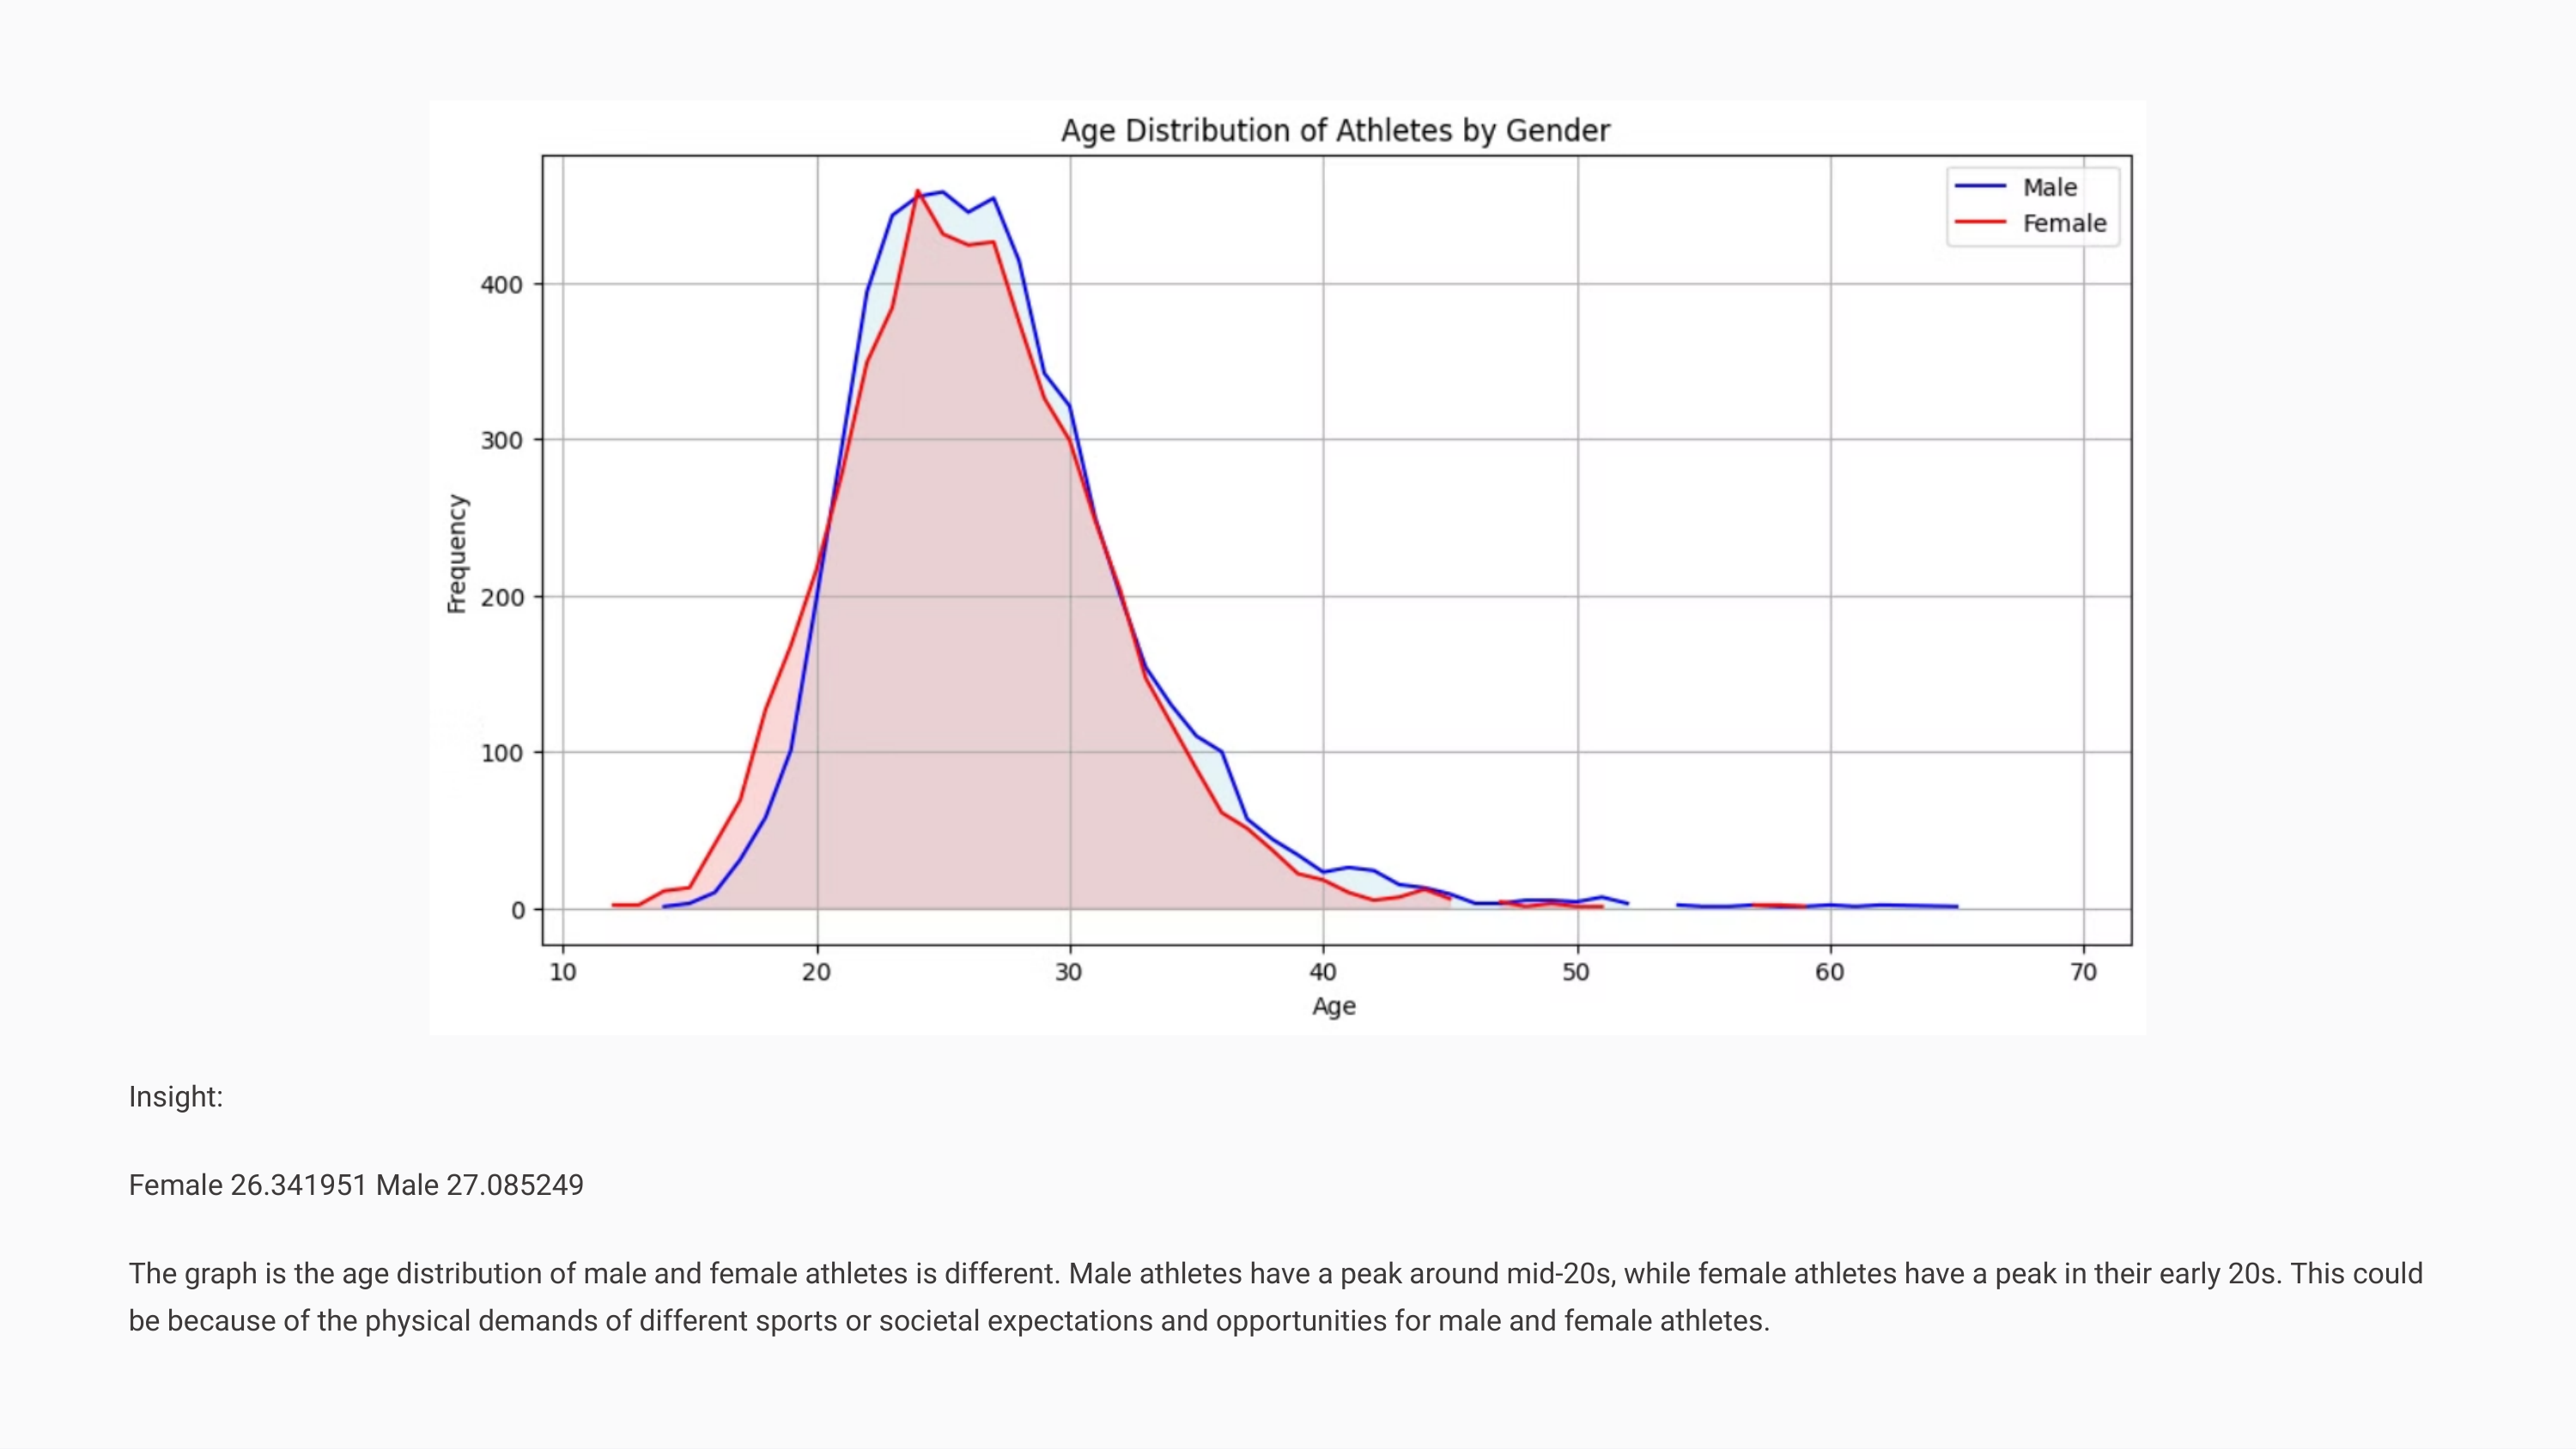

Insight:
Female 26.341951 Male 27.085249
The graph is the age distribution of male and female athletes is different. Male athletes have a peak around mid-20s, while female athletes have a peak in their early 20s. This could be because of the physical demands of different sports or societal expectations and opportunities for male and female athletes.